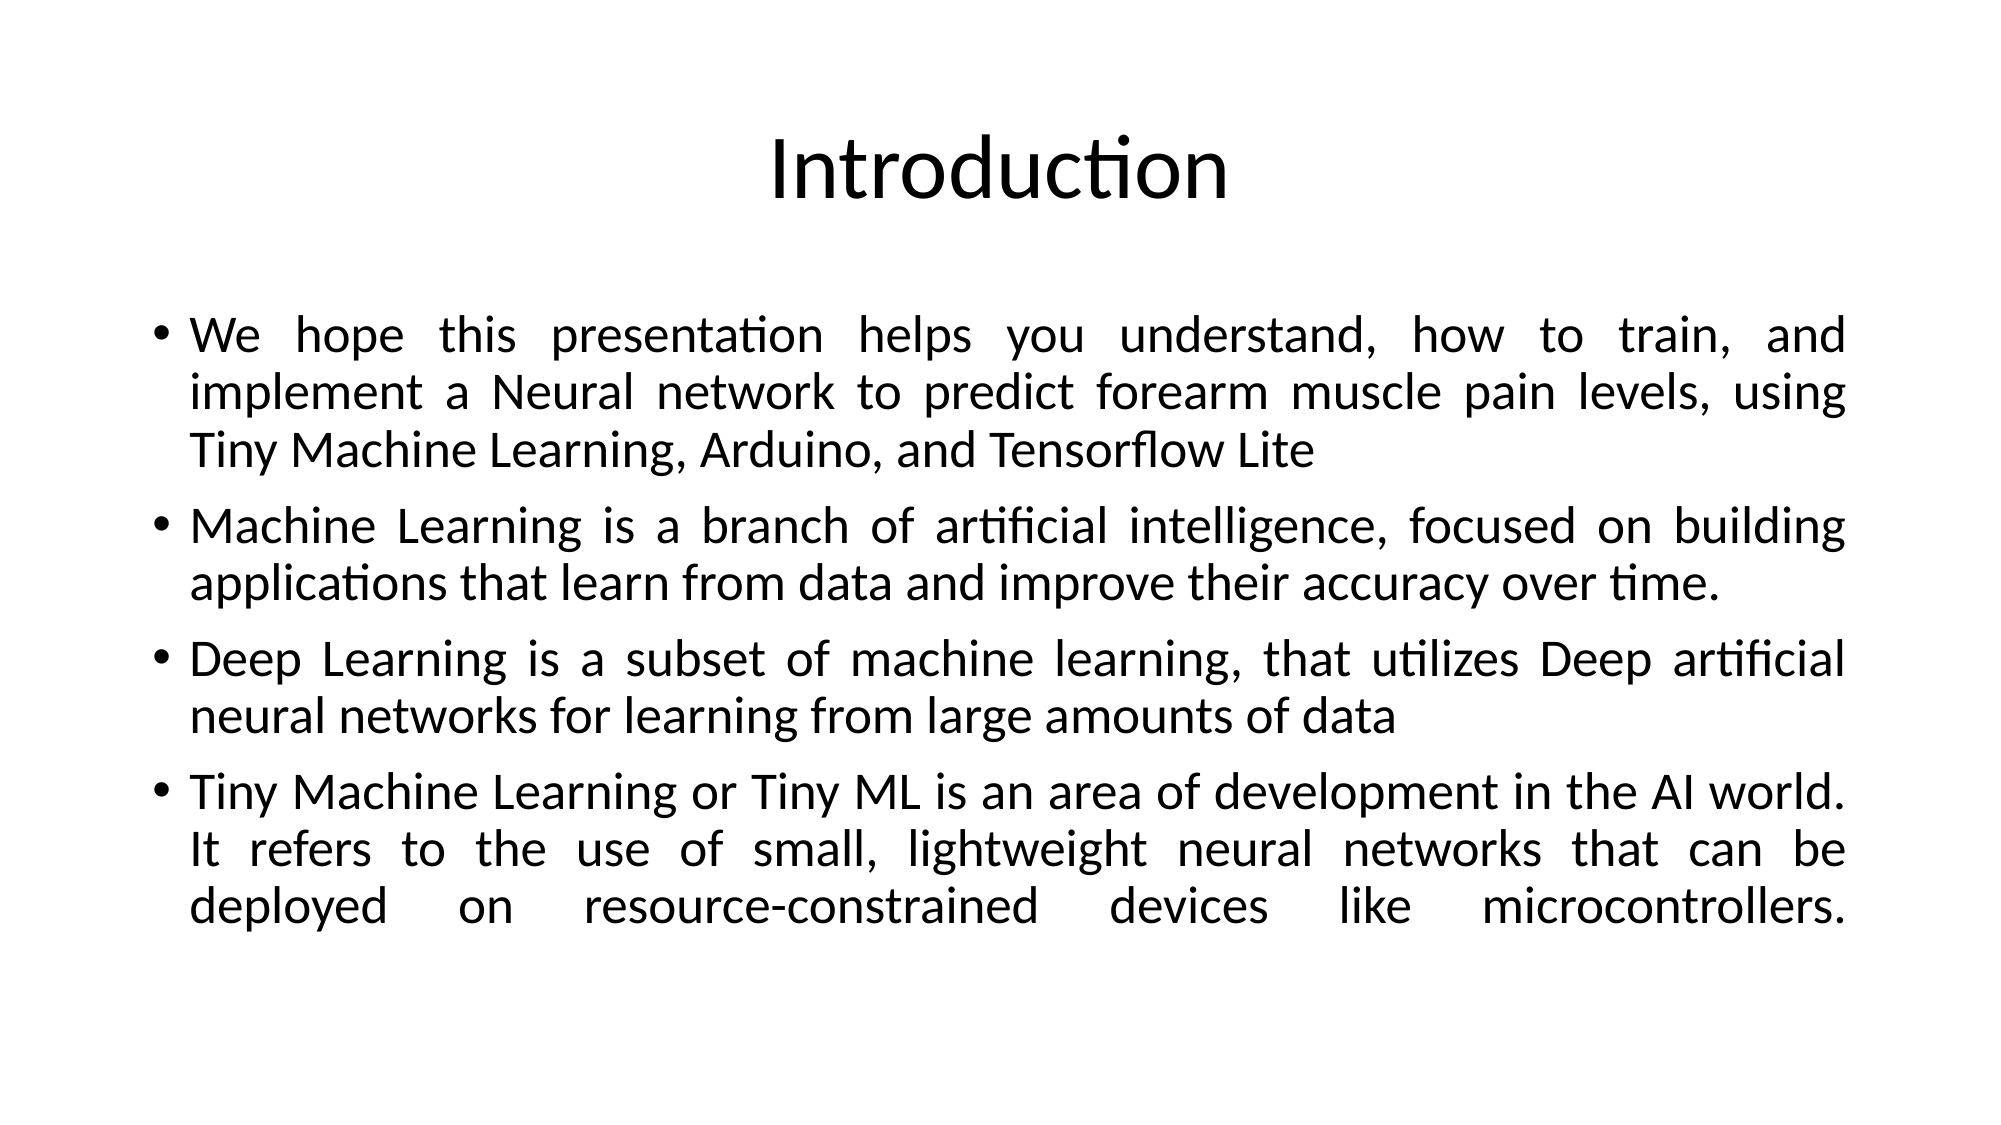

# Introduction
We hope this presentation helps you understand, how to train, and implement a Neural network to predict forearm muscle pain levels, using Tiny Machine Learning, Arduino, and Tensorflow Lite
Machine Learning is a branch of artificial intelligence, focused on building applications that learn from data and improve their accuracy over time.
Deep Learning is a subset of machine learning, that utilizes Deep artificial neural networks for learning from large amounts of data
Tiny Machine Learning or Tiny ML is an area of development in the AI world. It refers to the use of small, lightweight neural networks that can be deployed on resource-constrained devices like microcontrollers.